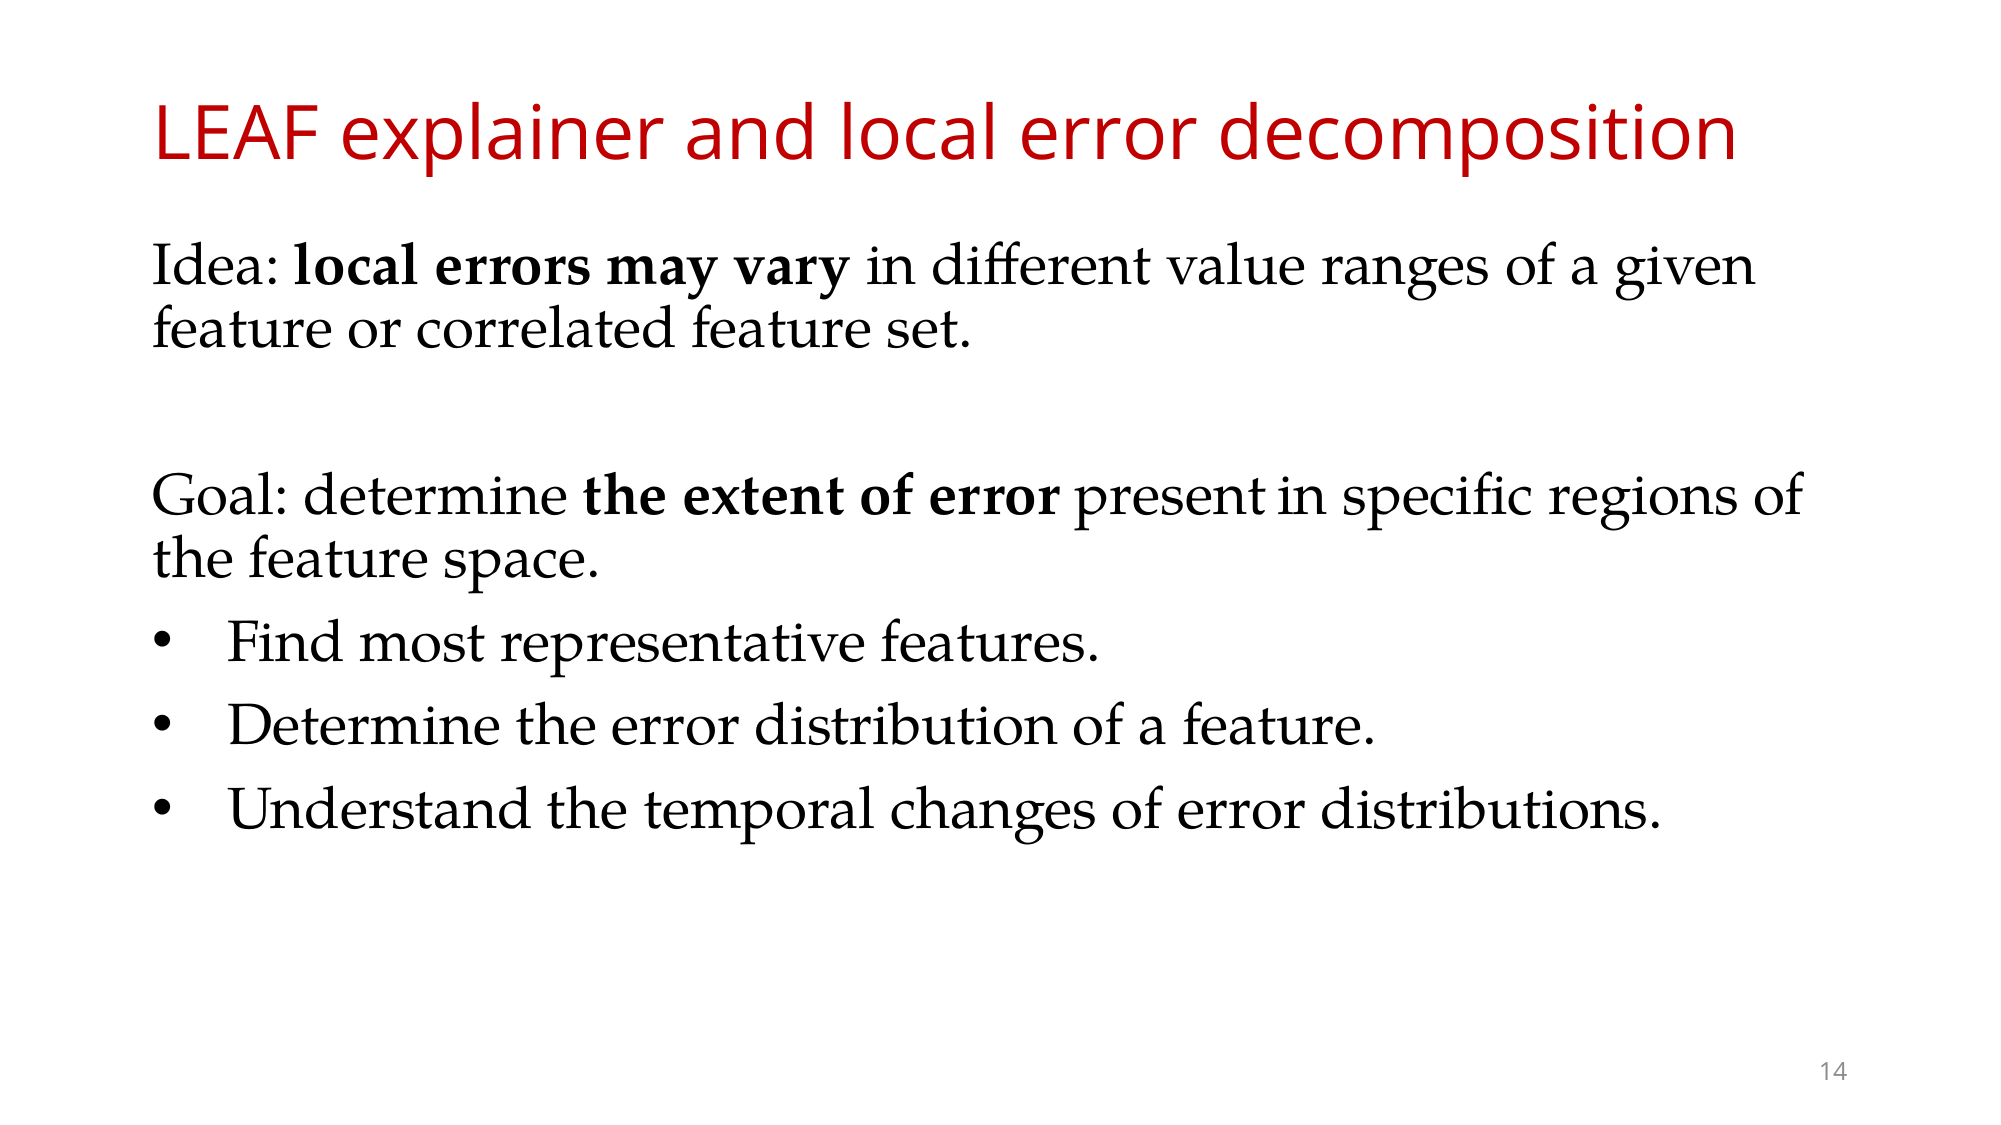

# LEAF explainer and local error decomposition
Idea: local errors may vary in different value ranges of a given feature or correlated feature set.

Goal: determine the extent of error present in specific regions of the feature space.
Find most representative features.
Determine the error distribution of a feature.
Understand the temporal changes of error distributions.

14